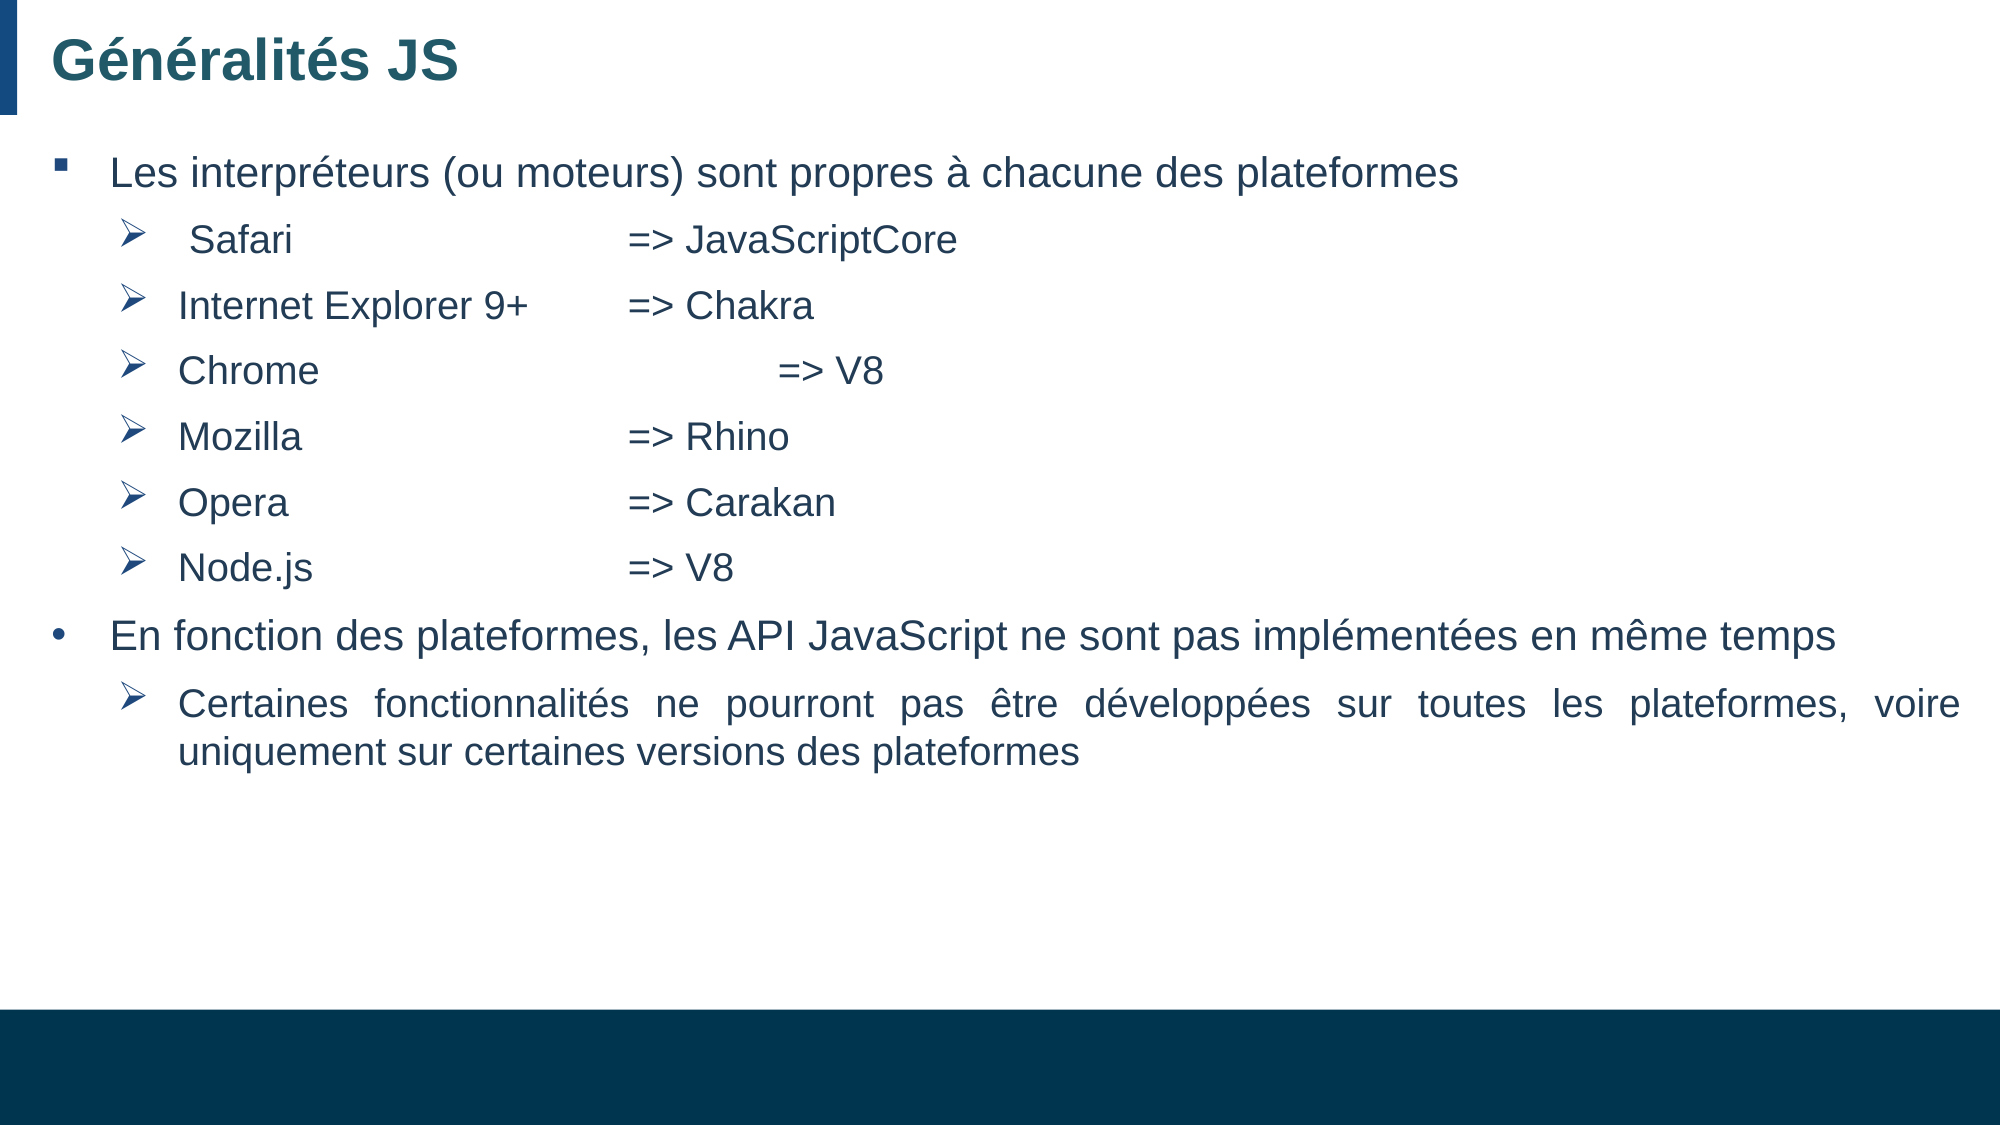

# Généralités JS
Les interpréteurs (ou moteurs) sont propres à chacune des plateformes
 Safari 			=> JavaScriptCore
Internet Explorer 9+ 	=> Chakra
Chrome 			=> V8
Mozilla 			=> Rhino
Opera 			=> Carakan
Node.js 			=> V8
En fonction des plateformes, les API JavaScript ne sont pas implémentées en même temps
Certaines fonctionnalités ne pourront pas être développées sur toutes les plateformes, voire uniquement sur certaines versions des plateformes